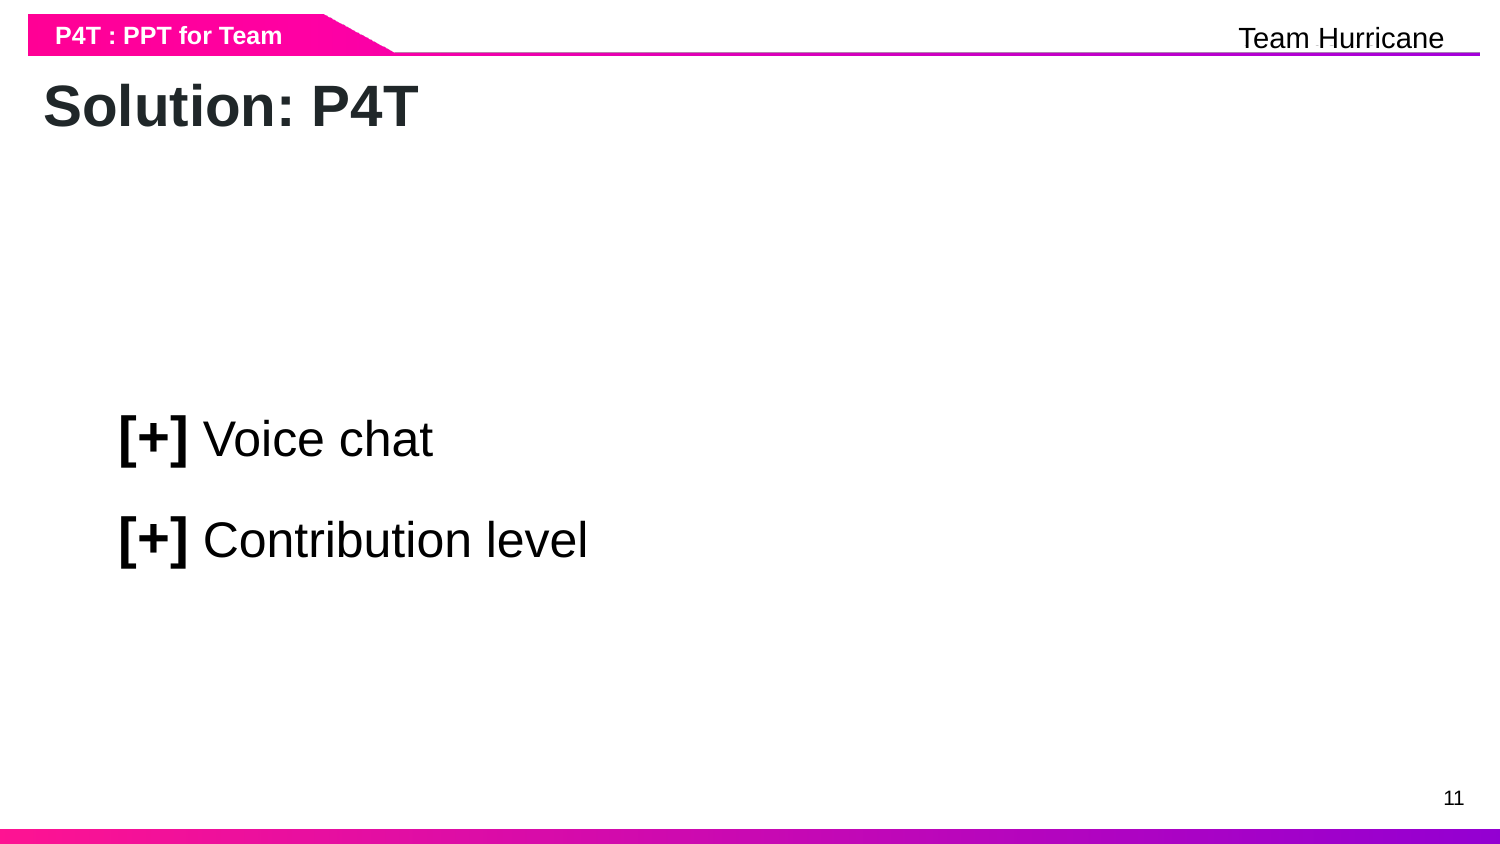

P4T : PPT for Team
Team Hurricane
# Solution: P4T
[+] Voice chat
[+] Contribution level
11